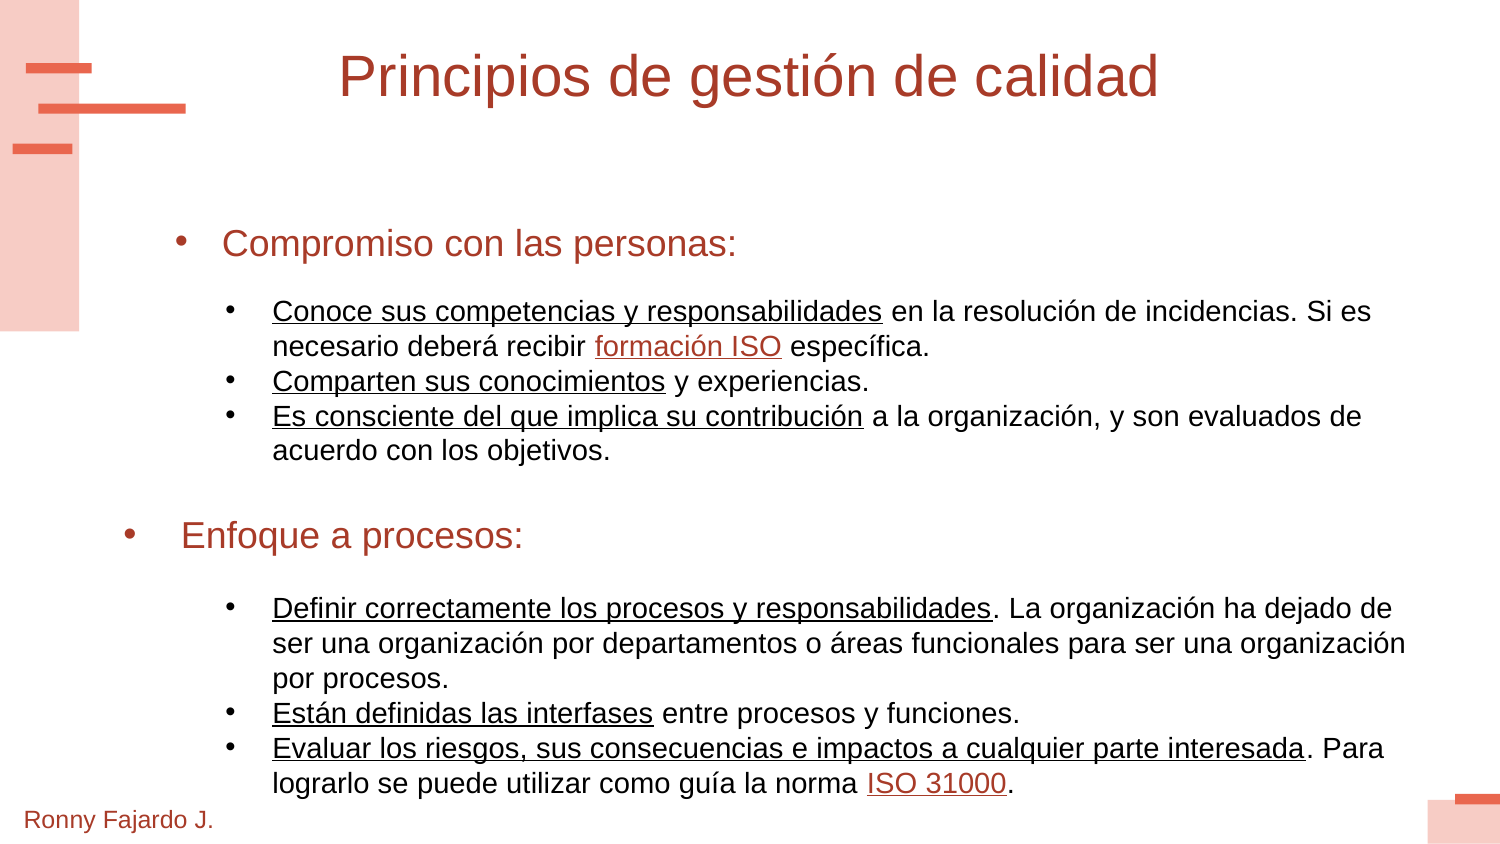

# Principios de gestión de calidad

Compromiso con las personas:
Conoce sus competencias y responsabilidades en la resolución de incidencias. Si es necesario deberá recibir formación ISO específica.
Comparten sus conocimientos y experiencias.
Es consciente del que implica su contribución a la organización, y son evaluados de acuerdo con los objetivos.

 Enfoque a procesos:
Definir correctamente los procesos y responsabilidades. La organización ha dejado de ser una organización por departamentos o áreas funcionales para ser una organización por procesos.
Están definidas las interfases entre procesos y funciones.
Evaluar los riesgos, sus consecuencias e impactos a cualquier parte interesada. Para lograrlo se puede utilizar como guía la norma ISO 31000.

Ronny Fajardo J.